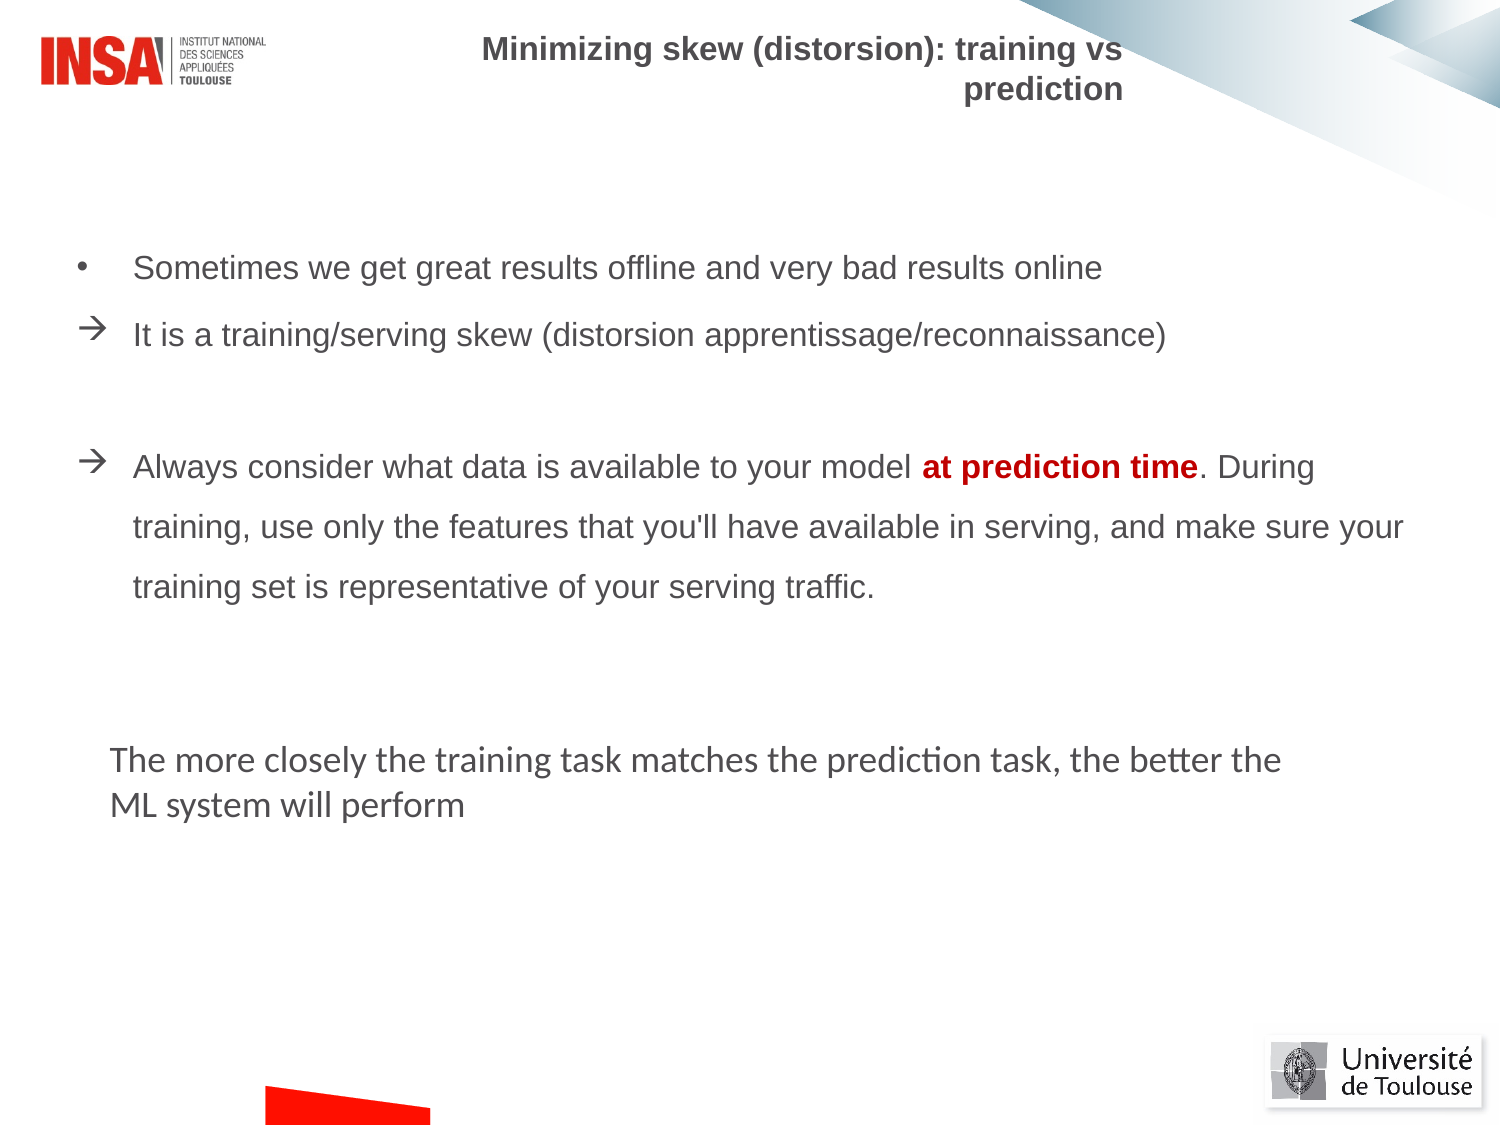

Minimizing skew (distorsion): training vs prediction
Sometimes we get great results offline and very bad results online
It is a training/serving skew (distorsion apprentissage/reconnaissance)

Always consider what data is available to your model at prediction time. During training, use only the features that you'll have available in serving, and make sure your training set is representative of your serving traffic.

The more closely the training task matches the prediction task, the better the ML system will perform
#